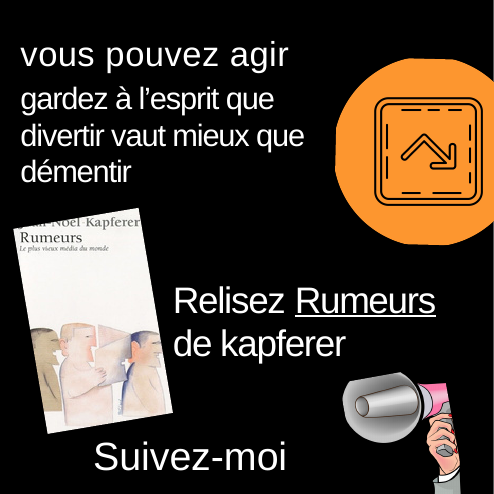

vous pouvez agir

gardez à l’esprit que divertir vaut mieux que démentir

Relisez Rumeurs
de kapferer

Suivez-moi